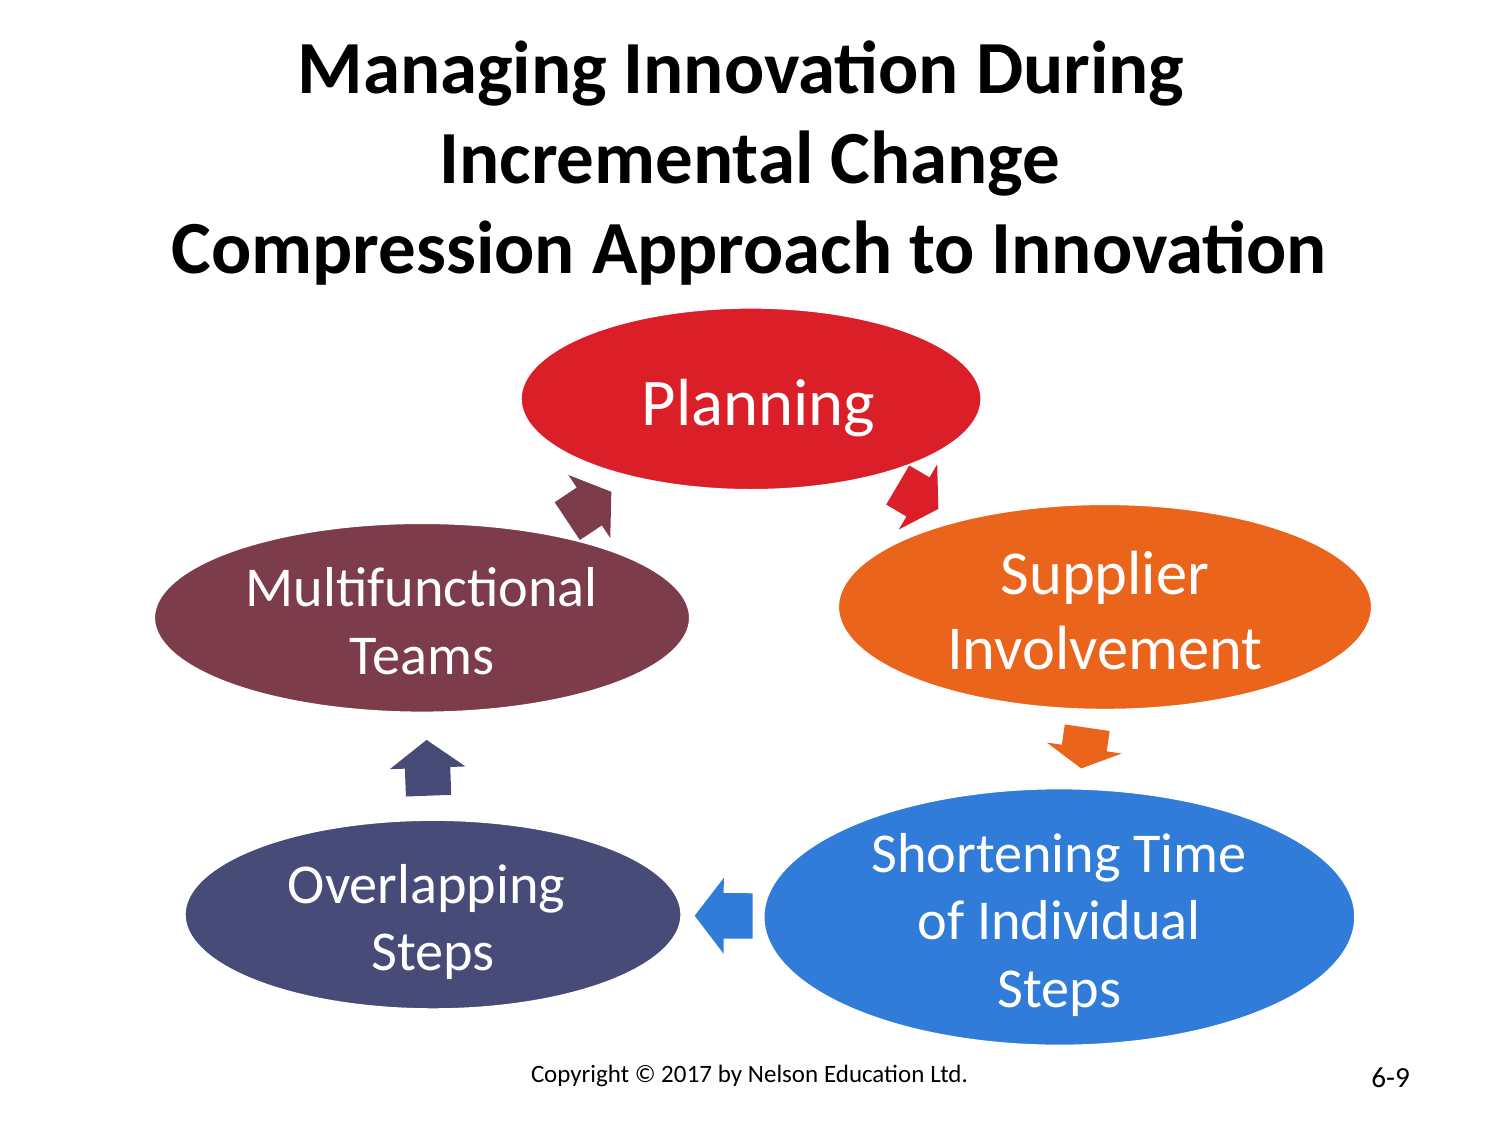

# Managing Innovation During Incremental Change Compression Approach to Innovation
 Planning

Supplier Involvement

Shortening Time of Individual Steps

Overlapping
Steps

Multifunctional Teams

9
Copyright © 2017 by Nelson Education Ltd.
9
6-9